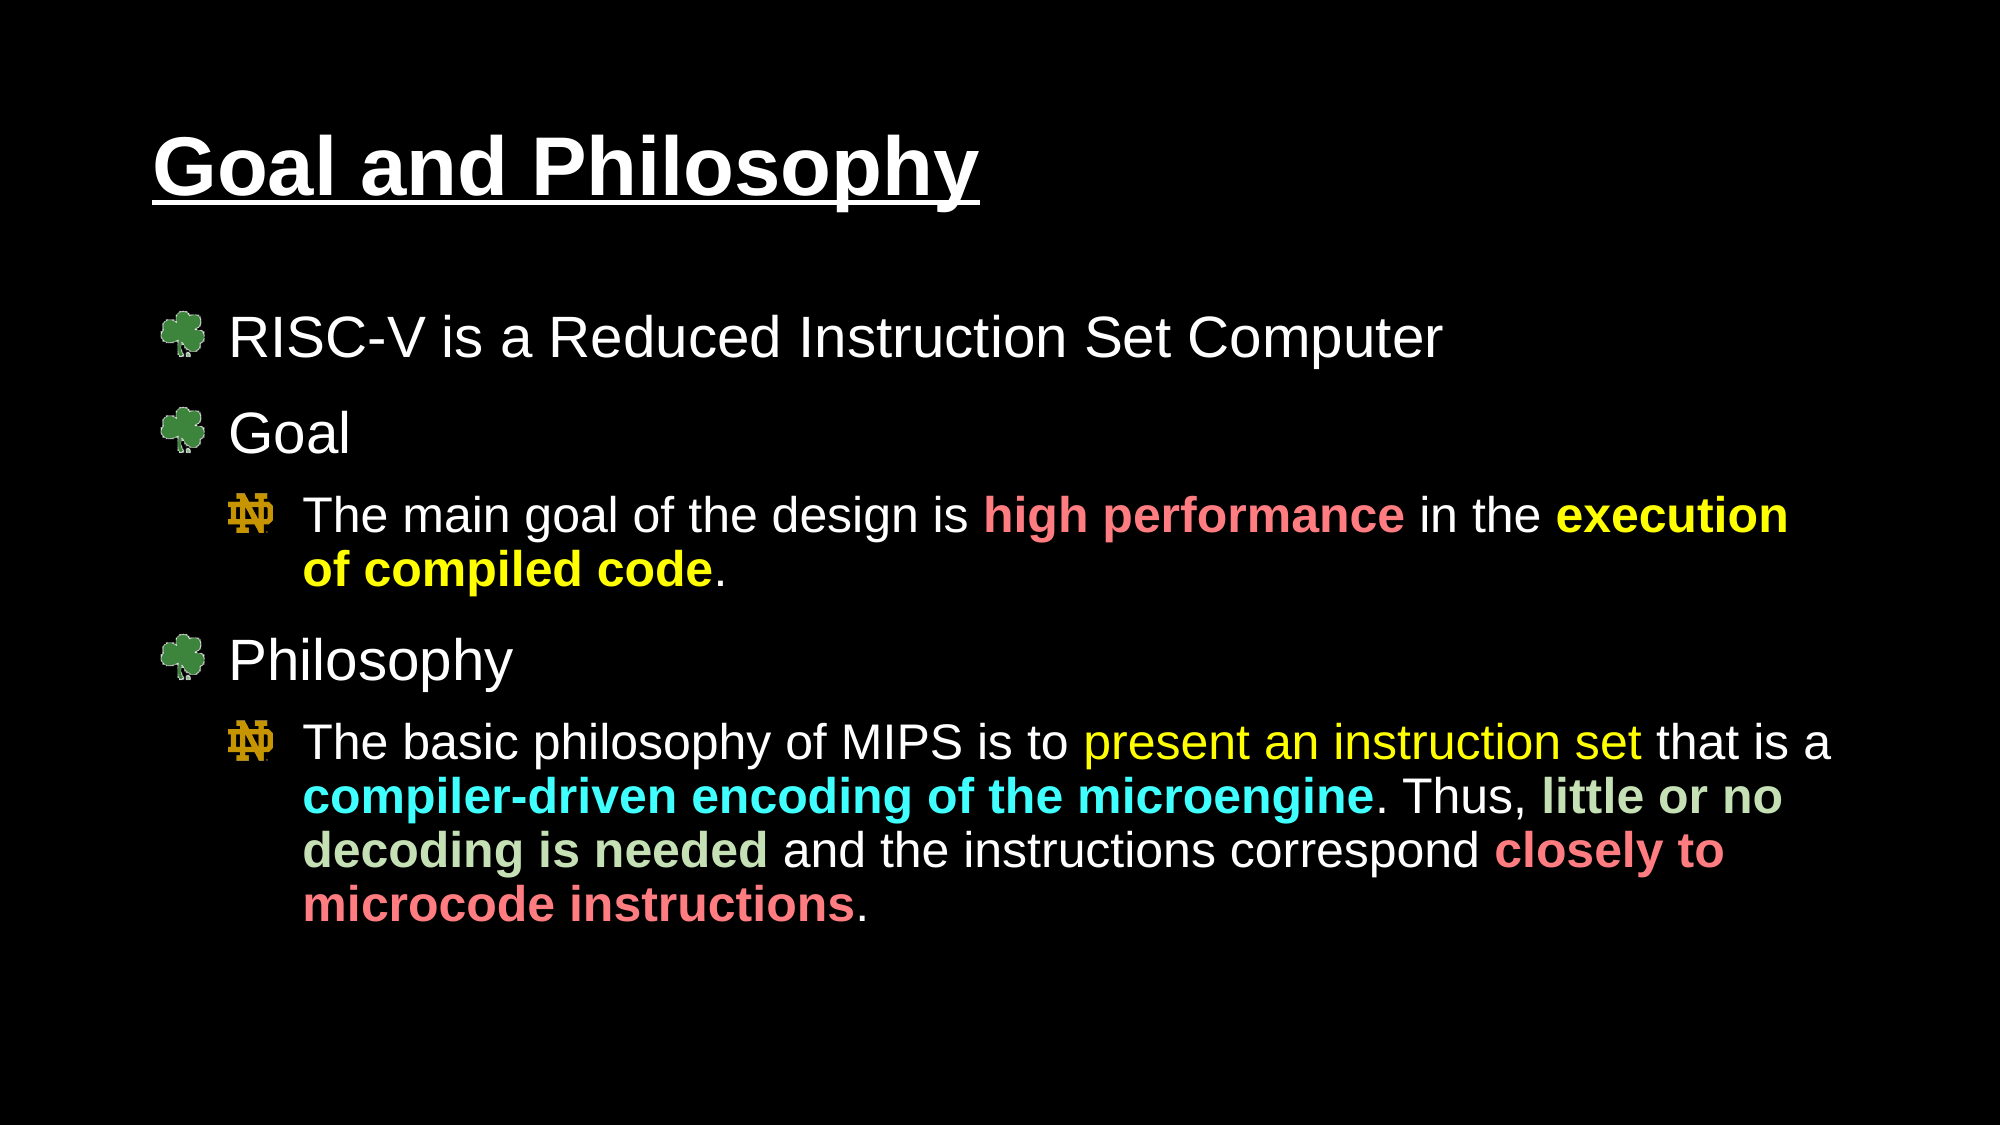

# Goal and Philosophy
RISC-V is a Reduced Instruction Set Computer
Goal
The main goal of the design is high performance in the execution of compiled code.
Philosophy
The basic philosophy of MIPS is to present an instruction set that is a compiler-driven encoding of the microengine. Thus, little or no decoding is needed and the instructions correspond closely to microcode instructions.